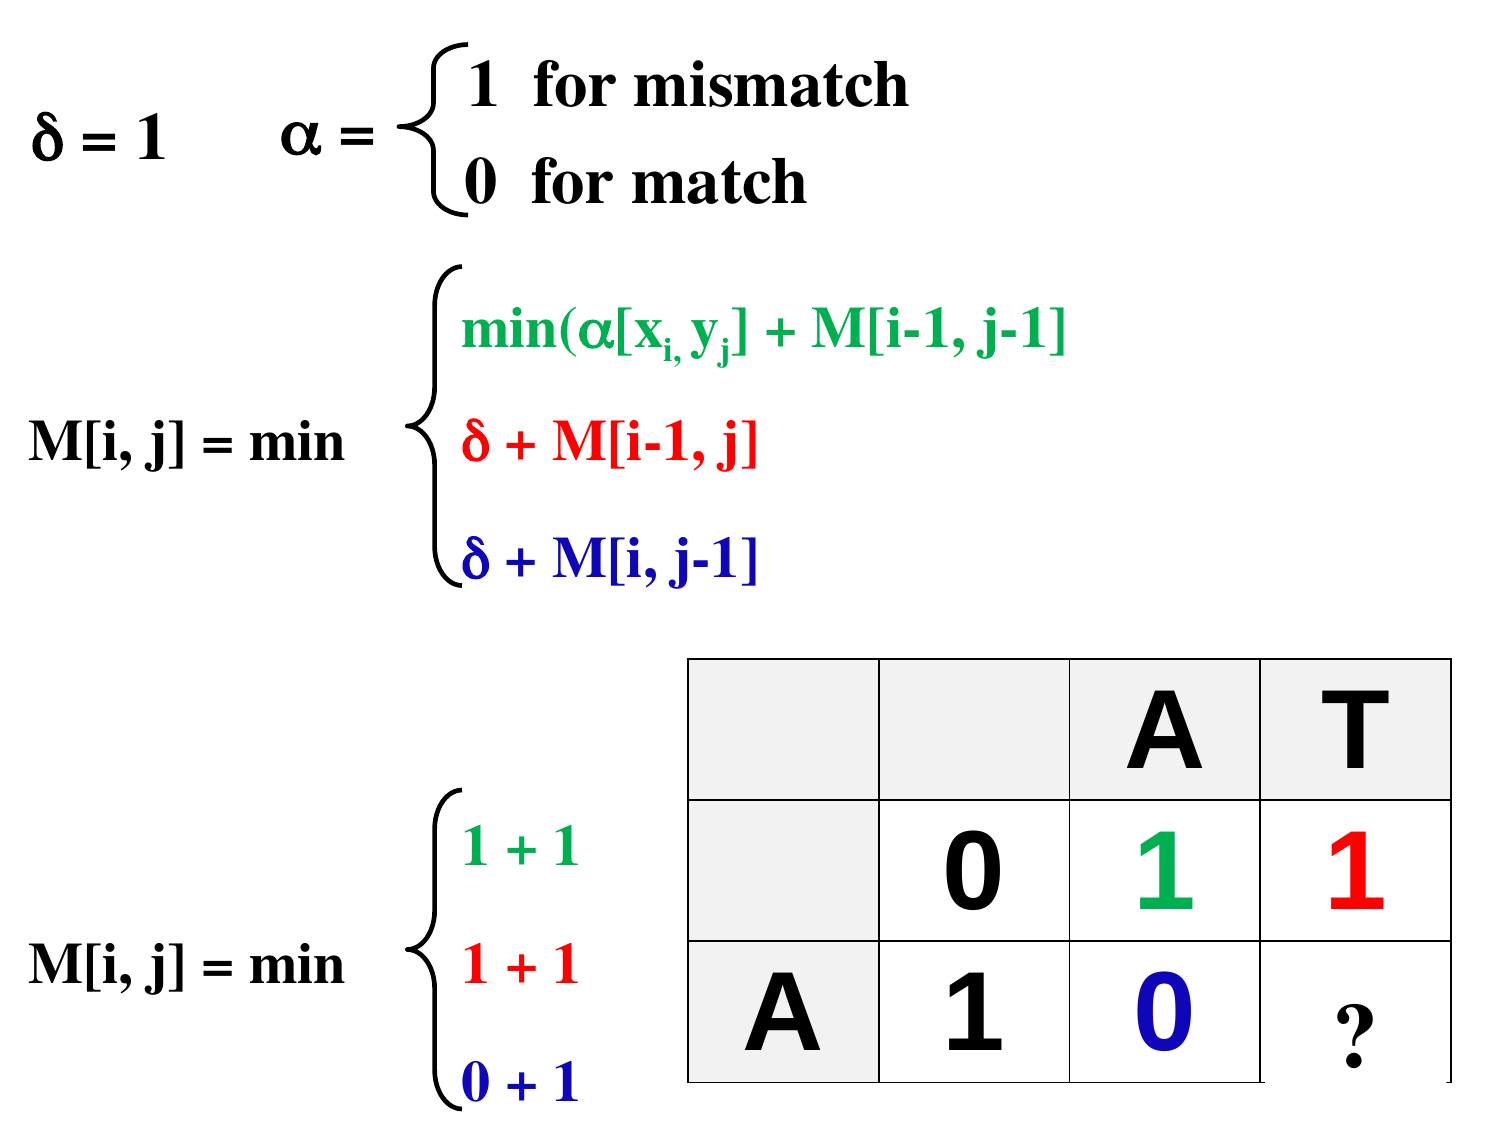

1  for mismatch

α =
0  for match
δ = 1
min(α[xi, yj] + M[i-1, j-1]

M[i, j] = min
δ + M[i-1, j]
δ + M[i, j-1]
|  |  | A | T |
| --- | --- | --- | --- |
|  | 0 | 1 | 1 |
| A | 1 | 0 | 1 |
1 + 1

M[i, j] = min
1 + 1
0 + 1
?